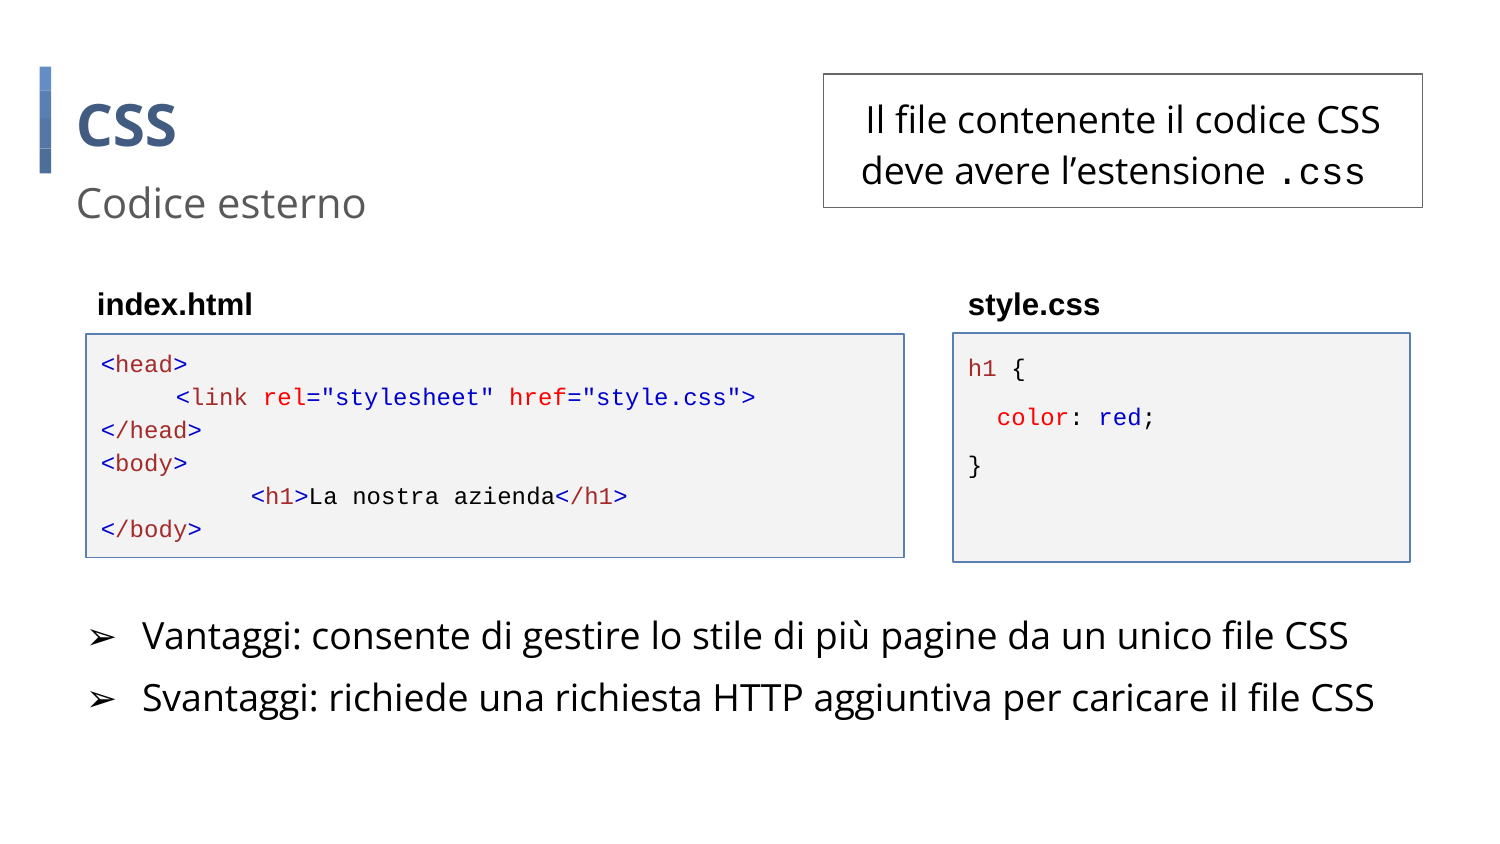

# CSS

Il file contenente il codice CSS deve avere l’estensione .css
Codice esterno
index.html
style.css
h1 {
  color: red;
}

<head>
<link rel="stylesheet" href="style.css">
</head>
<body>
	<h1>La nostra azienda</h1>
</body>
Vantaggi: consente di gestire lo stile di più pagine da un unico file CSS
Svantaggi: richiede una richiesta HTTP aggiuntiva per caricare il file CSS